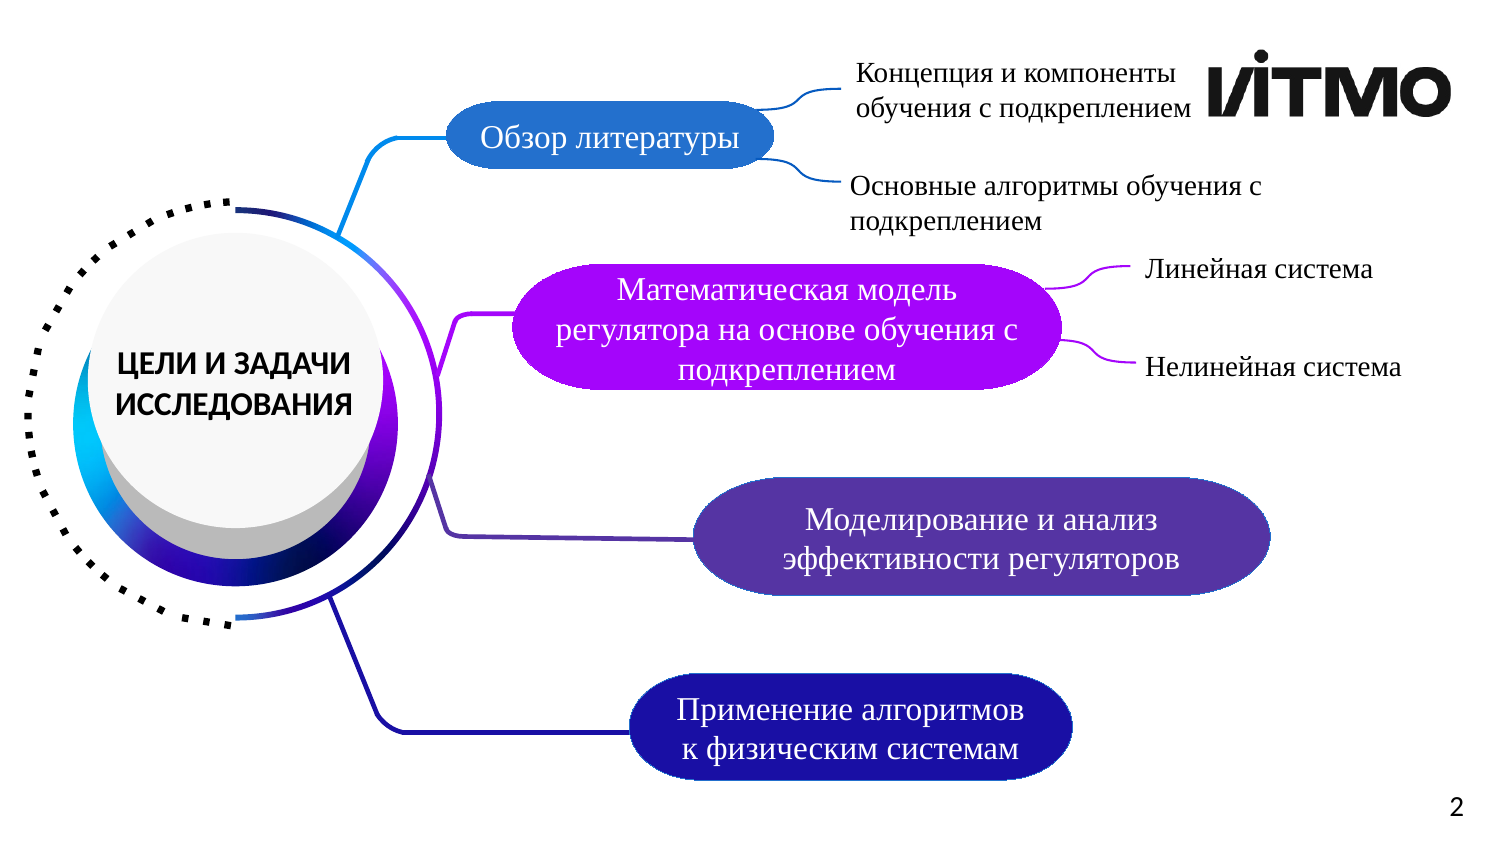

Концепция и компоненты обучения с подкреплением
Обзор литературы

……...…....……..…....

Математическая модель регулятора на основе обучения с подкреплением

Моделирование и анализ эффективности регуляторов

Применение алгоритмов к физическим системам
Основные алгоритмы обучения с подкреплением
Линейная система
Нелинейная система
ЦЕЛИ И ЗАДАЧИ
ИССЛЕДОВАНИЯ
2